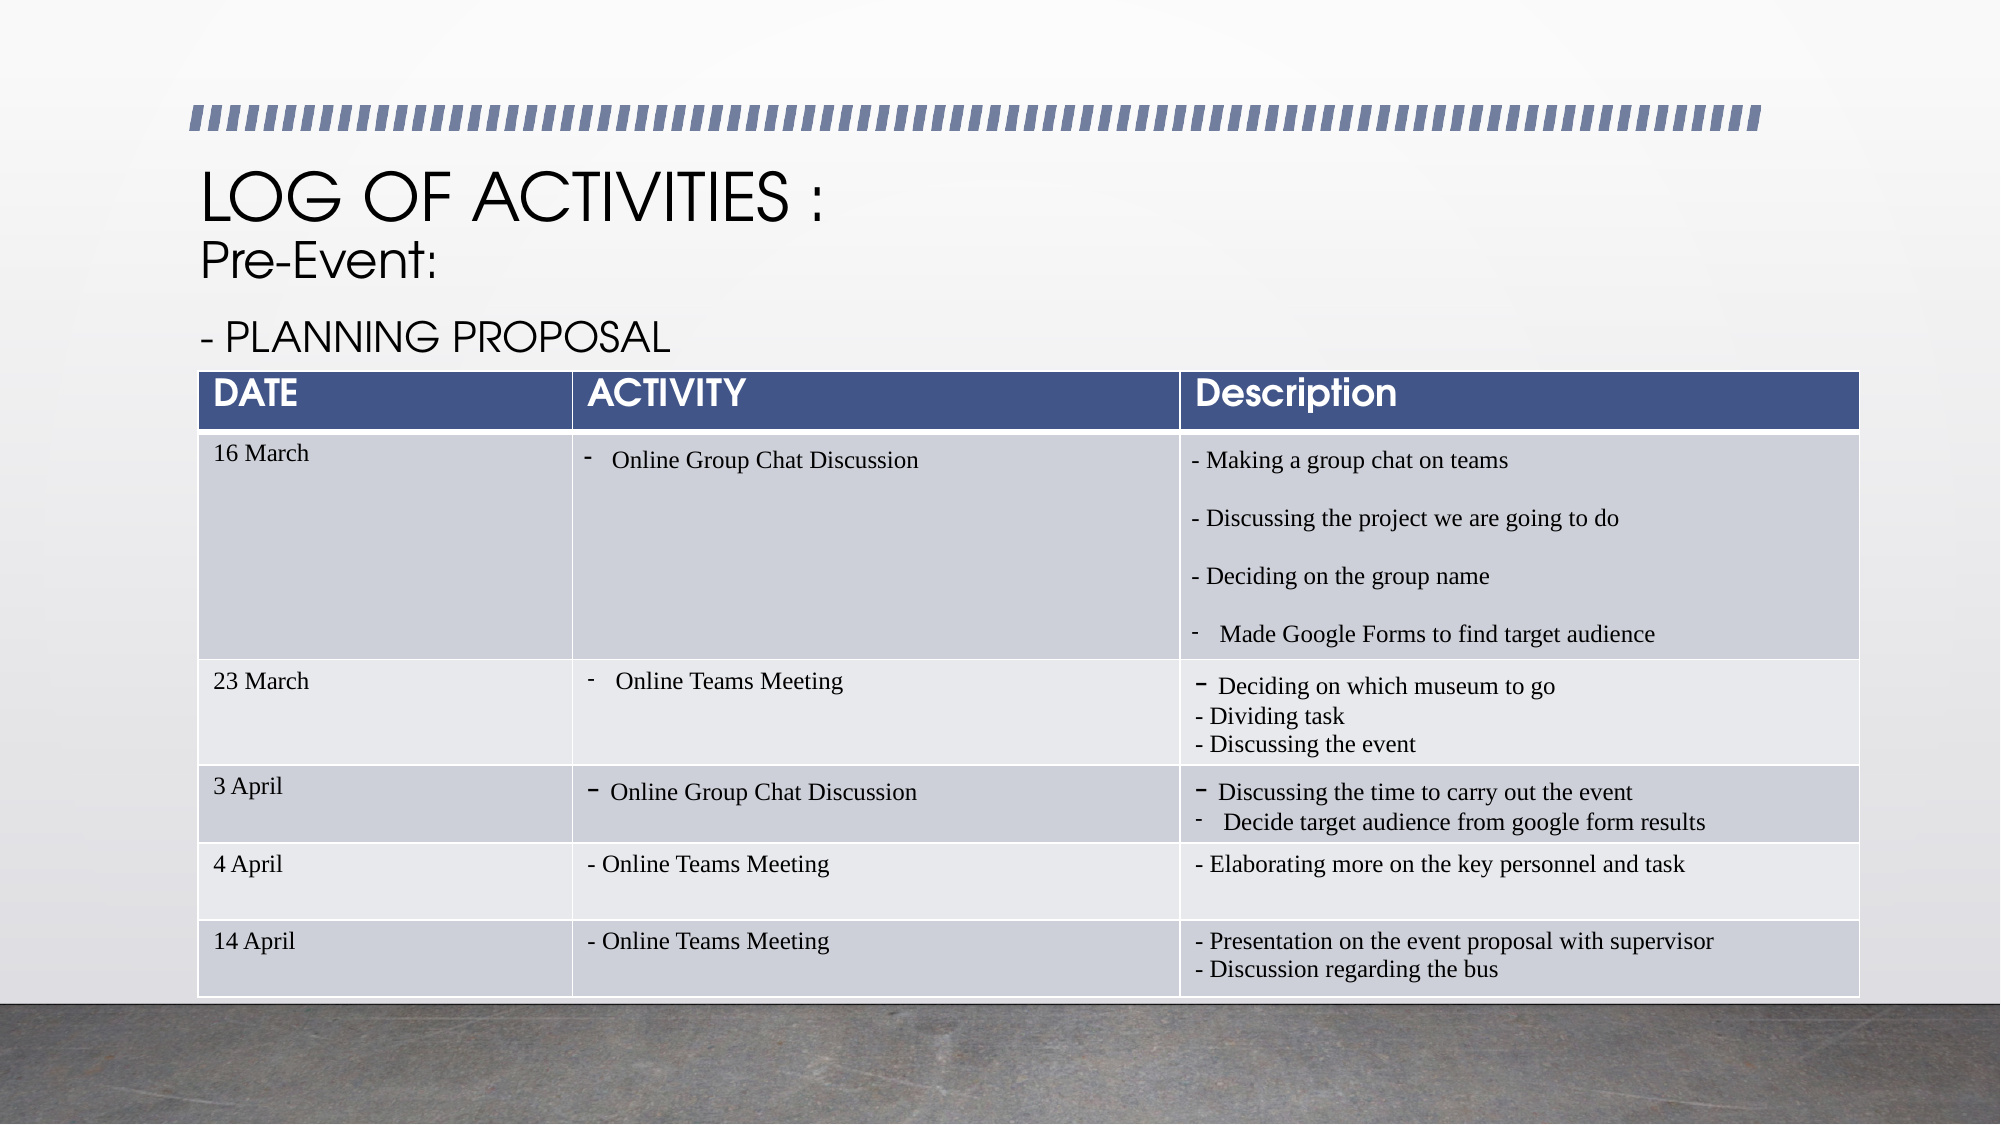

# LOG OF ACTIVITIES : Pre-Event:
- PLANNING PROPOSAL

| DATE | ACTIVITY | Description |
| --- | --- | --- |
| 16 March | Online Group Chat Discussion | - Making a group chat on teams - Discussing the project we are going to do - Deciding on the group name Made Google Forms to find target audience |
| 23 March | Online Teams Meeting | - Deciding on which museum to go - Dividing task - Discussing the event |
| 3 April | - Online Group Chat Discussion | - Discussing the time to carry out the event  Decide target audience from google form results |
| 4 April | - Online Teams Meeting | - Elaborating more on the key personnel and task |
| 14 April | - Online Teams Meeting | - Presentation on the event proposal with supervisor - Discussion regarding the bus |